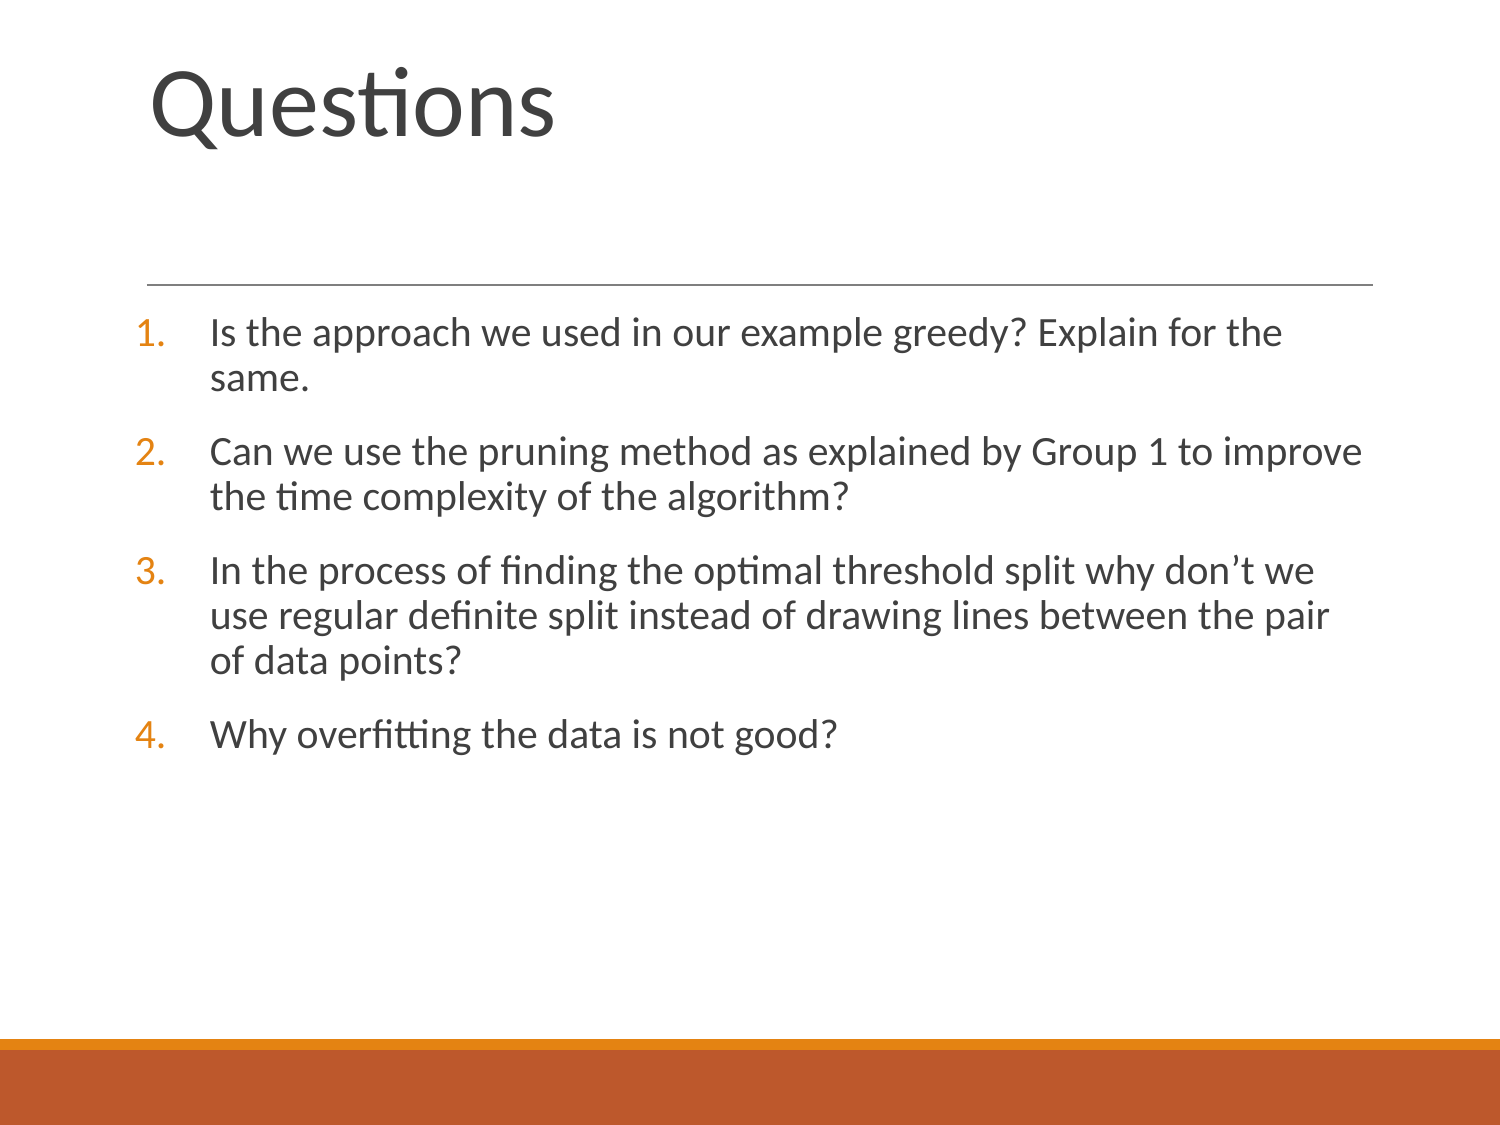

# Questions
Is the approach we used in our example greedy? Explain for the same.
Can we use the pruning method as explained by Group 1 to improve the time complexity of the algorithm?
In the process of finding the optimal threshold split why don’t we use regular definite split instead of drawing lines between the pair of data points?
Why overfitting the data is not good?